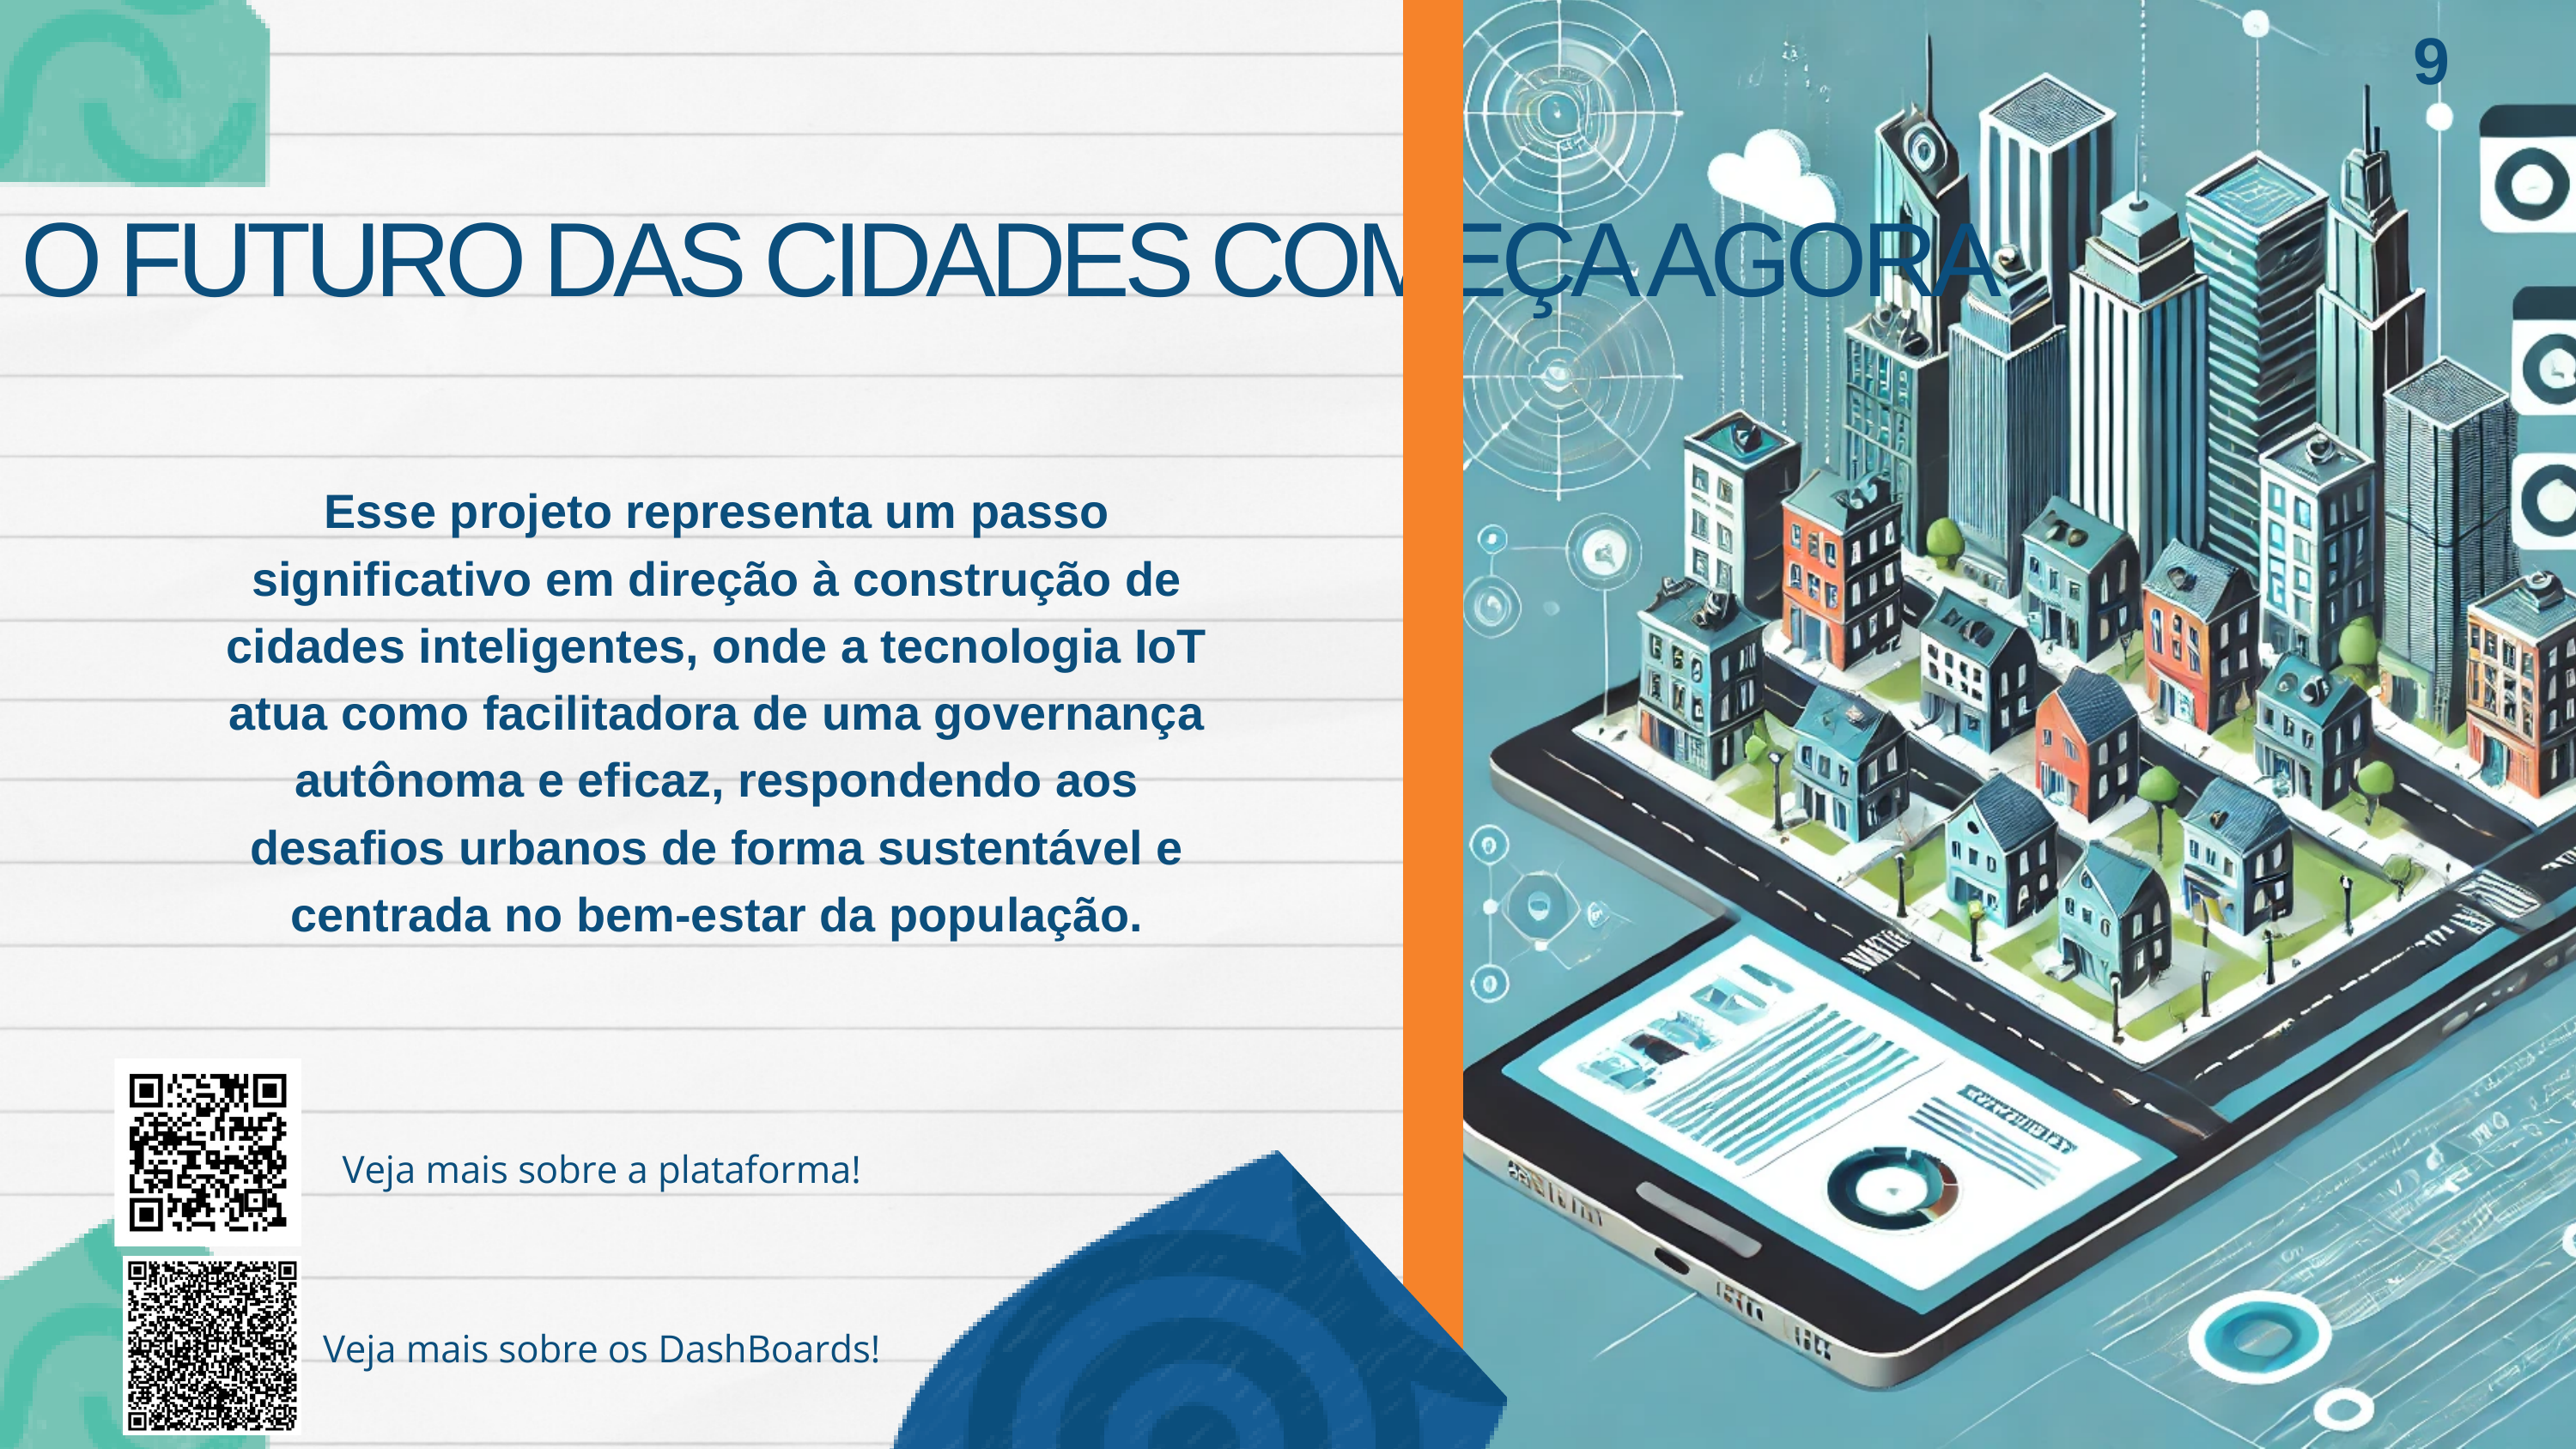

9
O FUTURO DAS CIDADES COMEÇA AGORA
Esse projeto representa um passo significativo em direção à construção de cidades inteligentes, onde a tecnologia IoT atua como facilitadora de uma governança autônoma e eficaz, respondendo aos desafios urbanos de forma sustentável e centrada no bem-estar da população.

Veja mais sobre a plataforma!

Veja mais sobre os DashBoards!